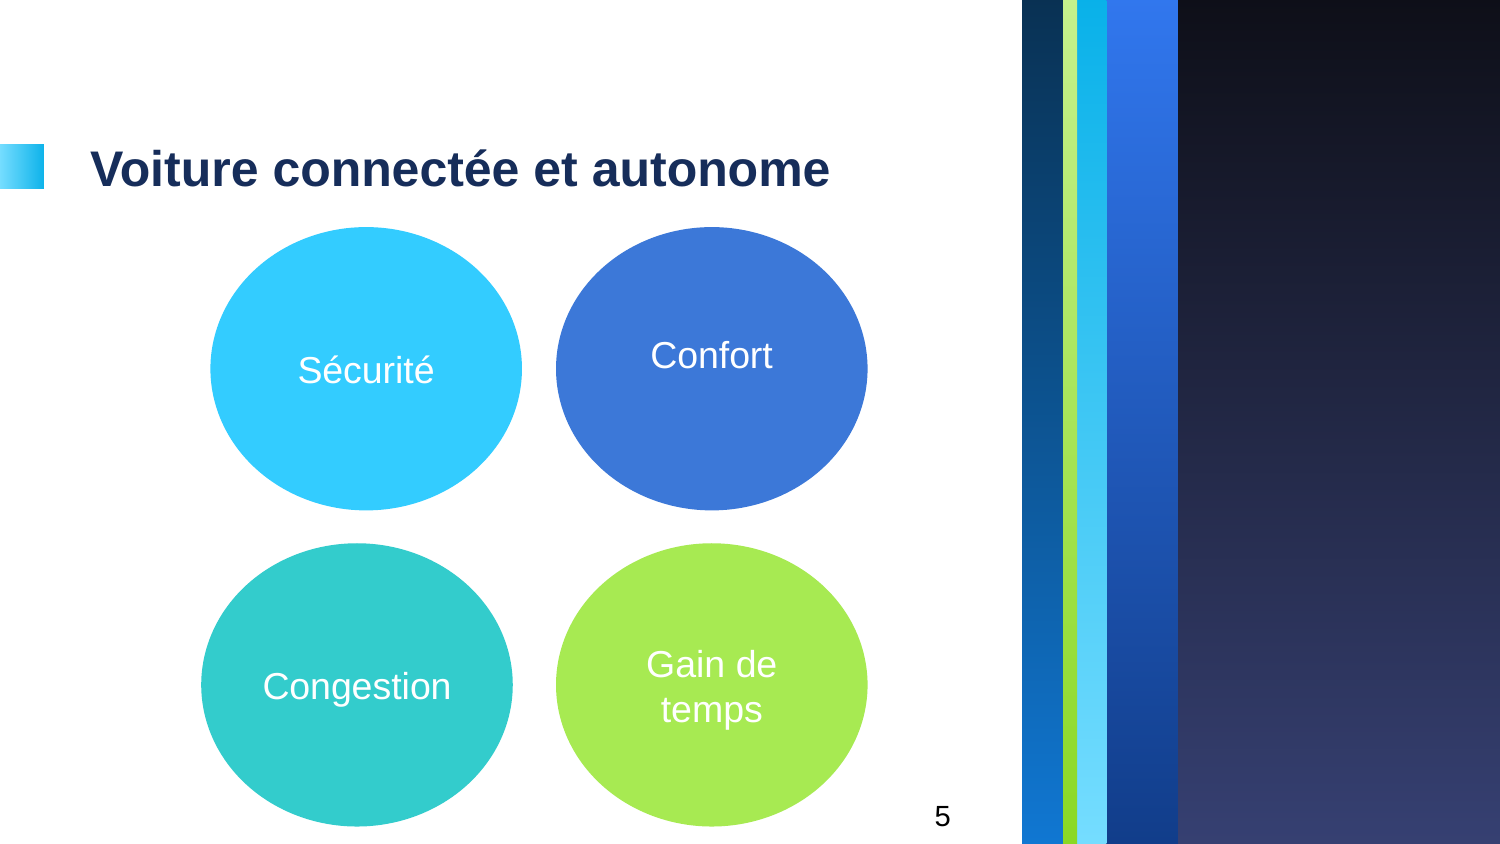

# Voiture connectée et autonome
Sécurité
Confort

Congestion
Gain de temps
5